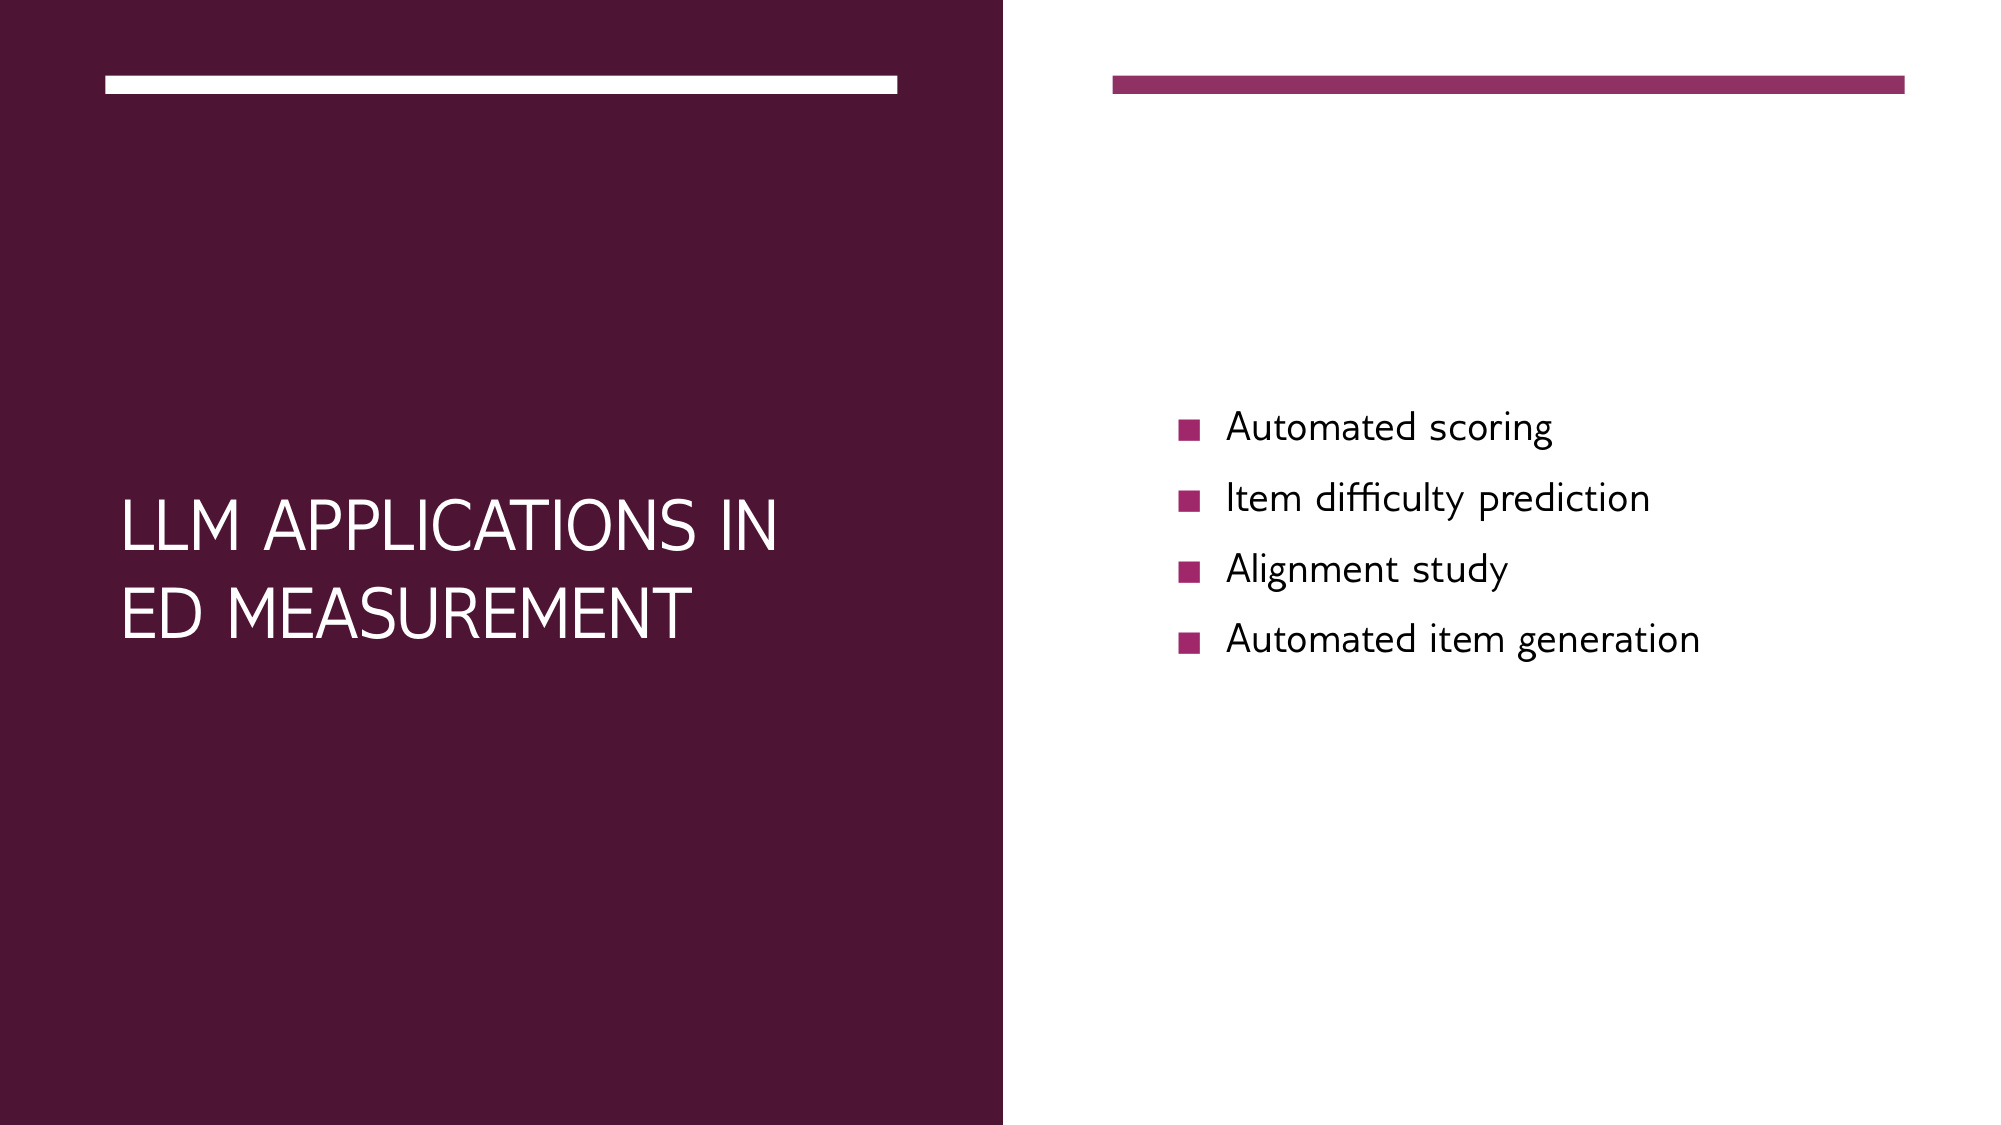

# LLM APPLICATIONS IN ED MEASUREMENT
Automated scoring
Item difficulty prediction
Alignment study
Automated item generation